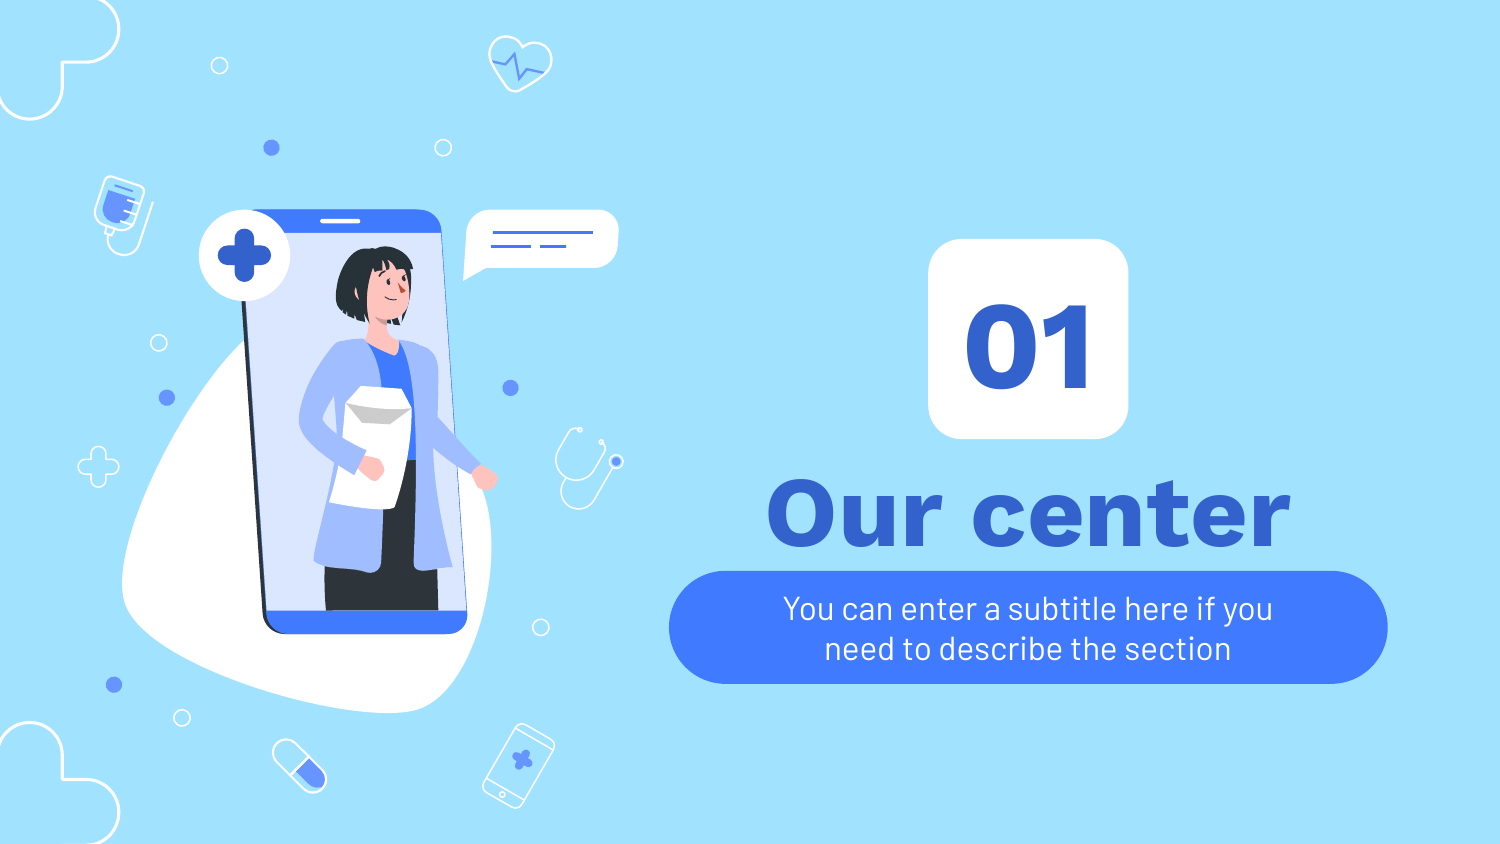

01

# Our center

You can enter a subtitle here if you need to describe the section